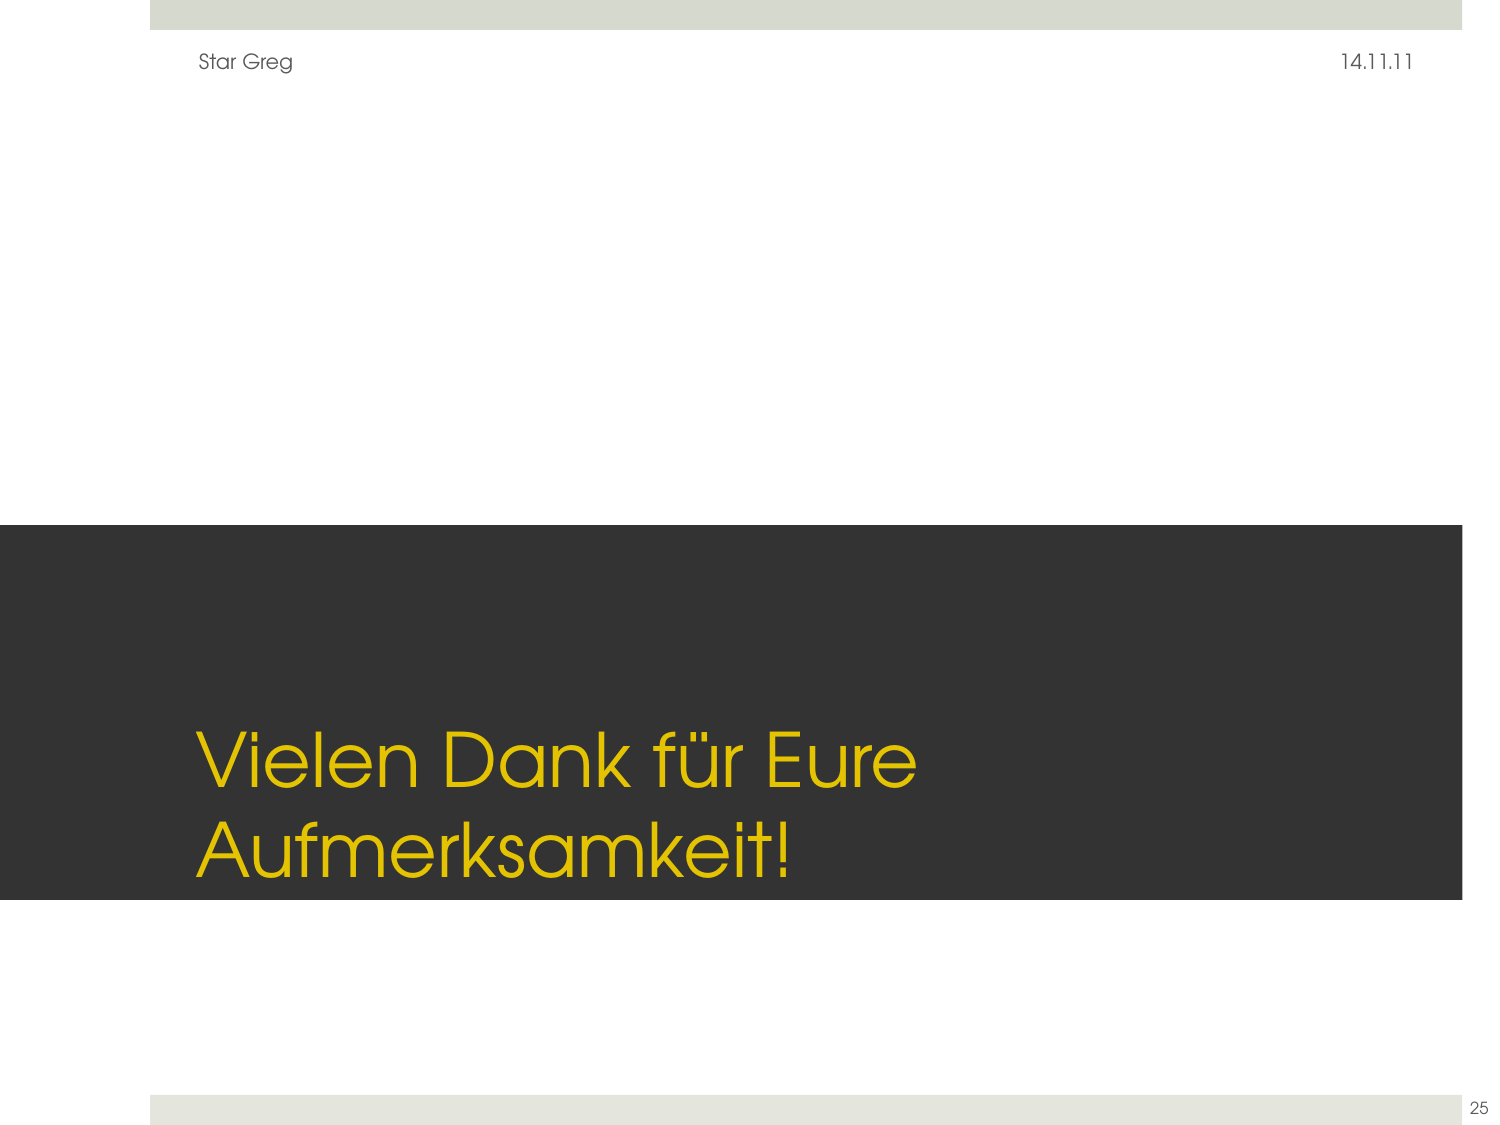

Star Greg
14.11.11
# Vielen Dank für Eure Aufmerksamkeit!
25